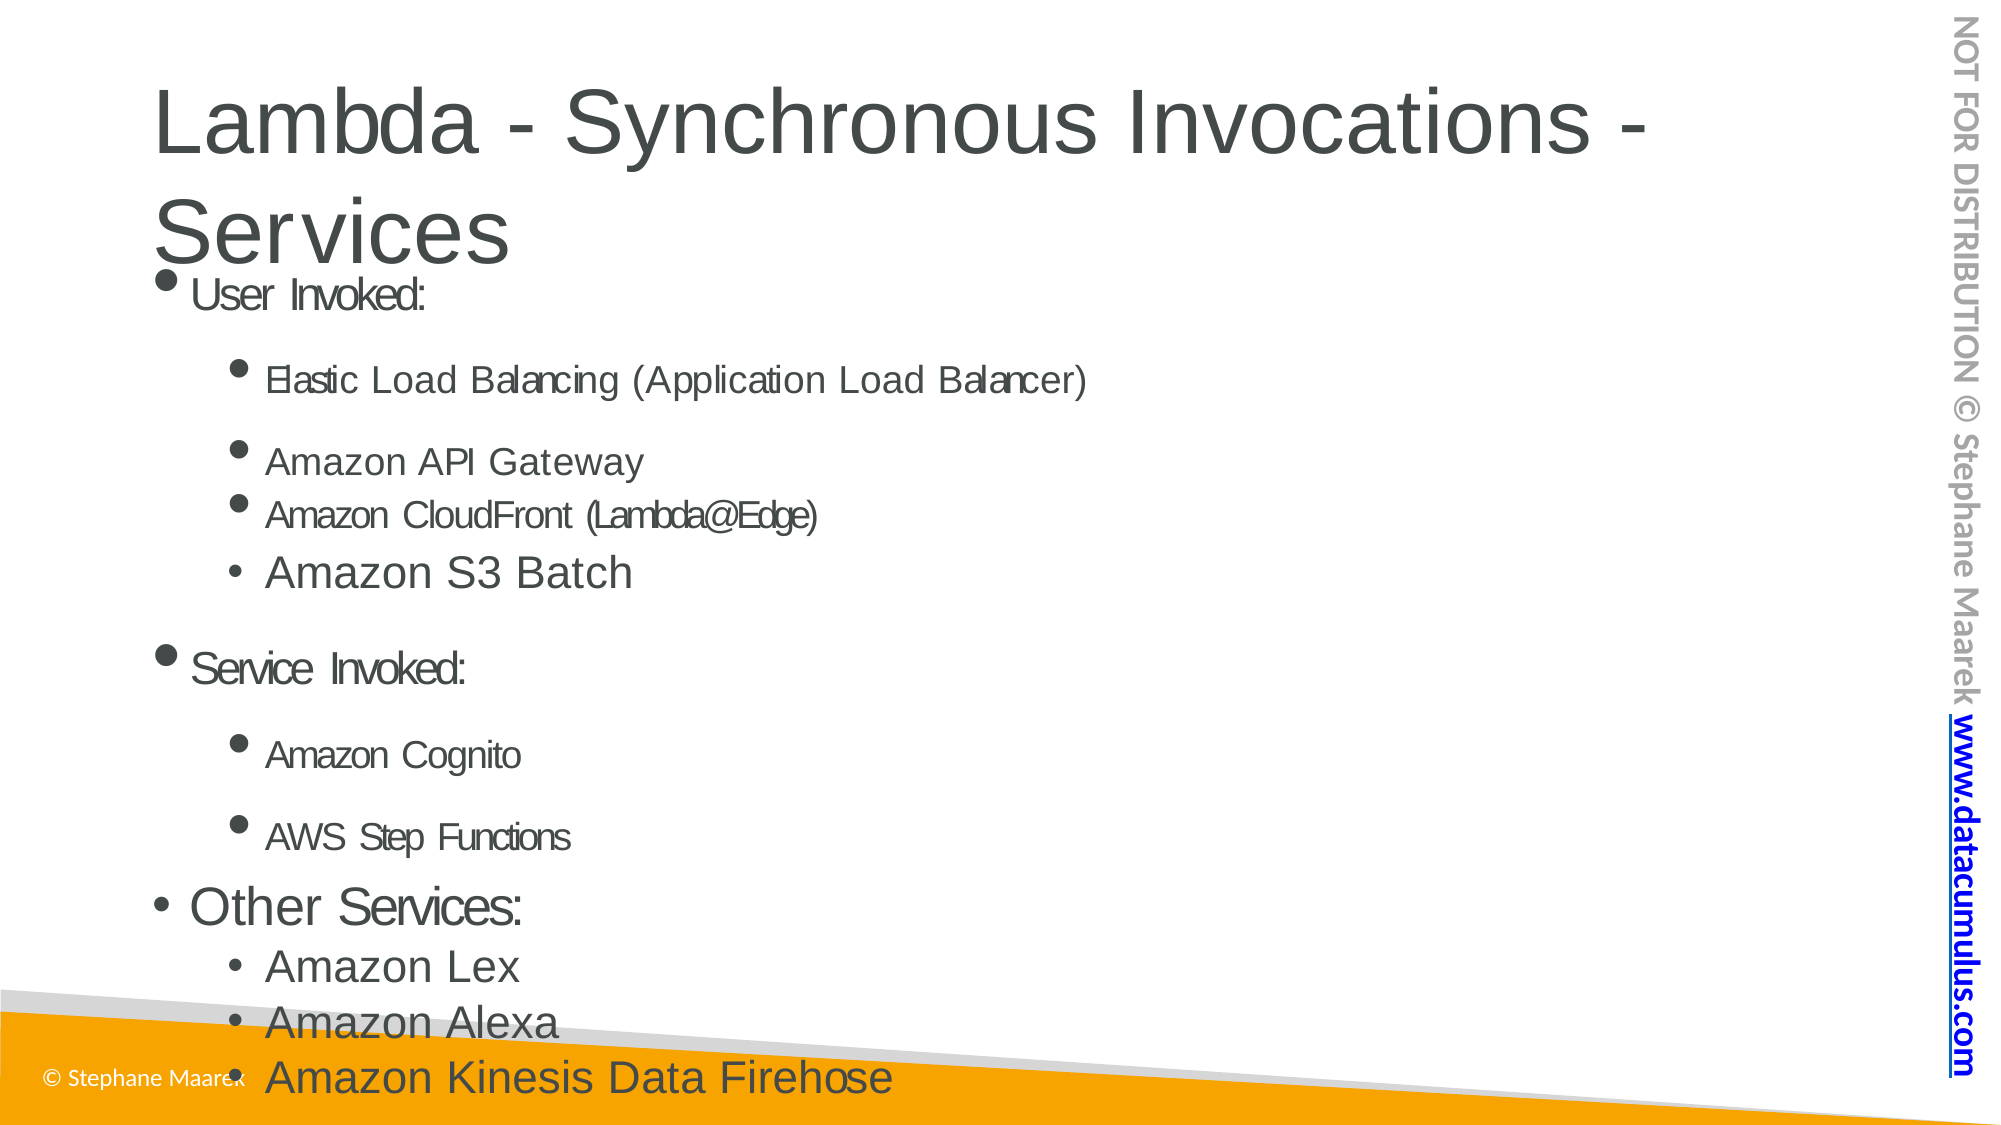

NOT FOR DISTRIBUTION © Stephane Maarek www.datacumulus.com
# Lambda - Synchronous Invocations - Services
User Invoked:
Elastic Load Balancing (Application Load Balancer)
Amazon API Gateway
Amazon CloudFront (Lambda@Edge)
Amazon S3 Batch
Service Invoked:
Amazon Cognito
AWS Step Functions
Other Services:
Amazon Lex
Amazon Alexa
Amazon Kinesis Data Firehose
© Stephane Maarek